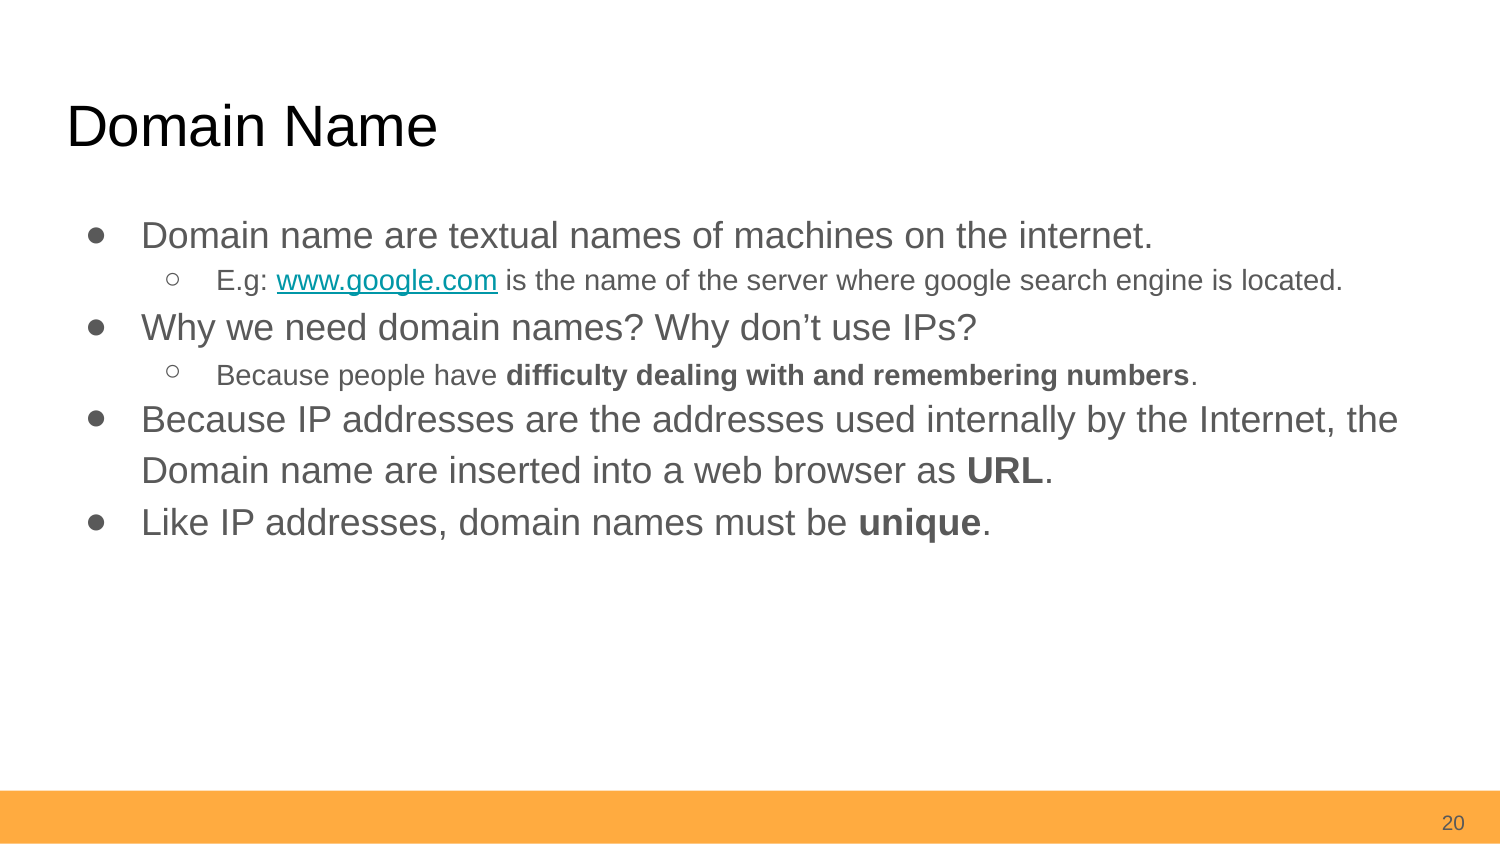

# Domain Name
Domain name are textual names of machines on the internet.
E.g: www.google.com is the name of the server where google search engine is located.
Why we need domain names? Why don’t use IPs?

Because IP addresses are the addresses used internally by the Internet, the Domain name are inserted into a web browser as URL.
Like IP addresses, domain names must be unique.
Because people have difficulty dealing with and remembering numbers.

20